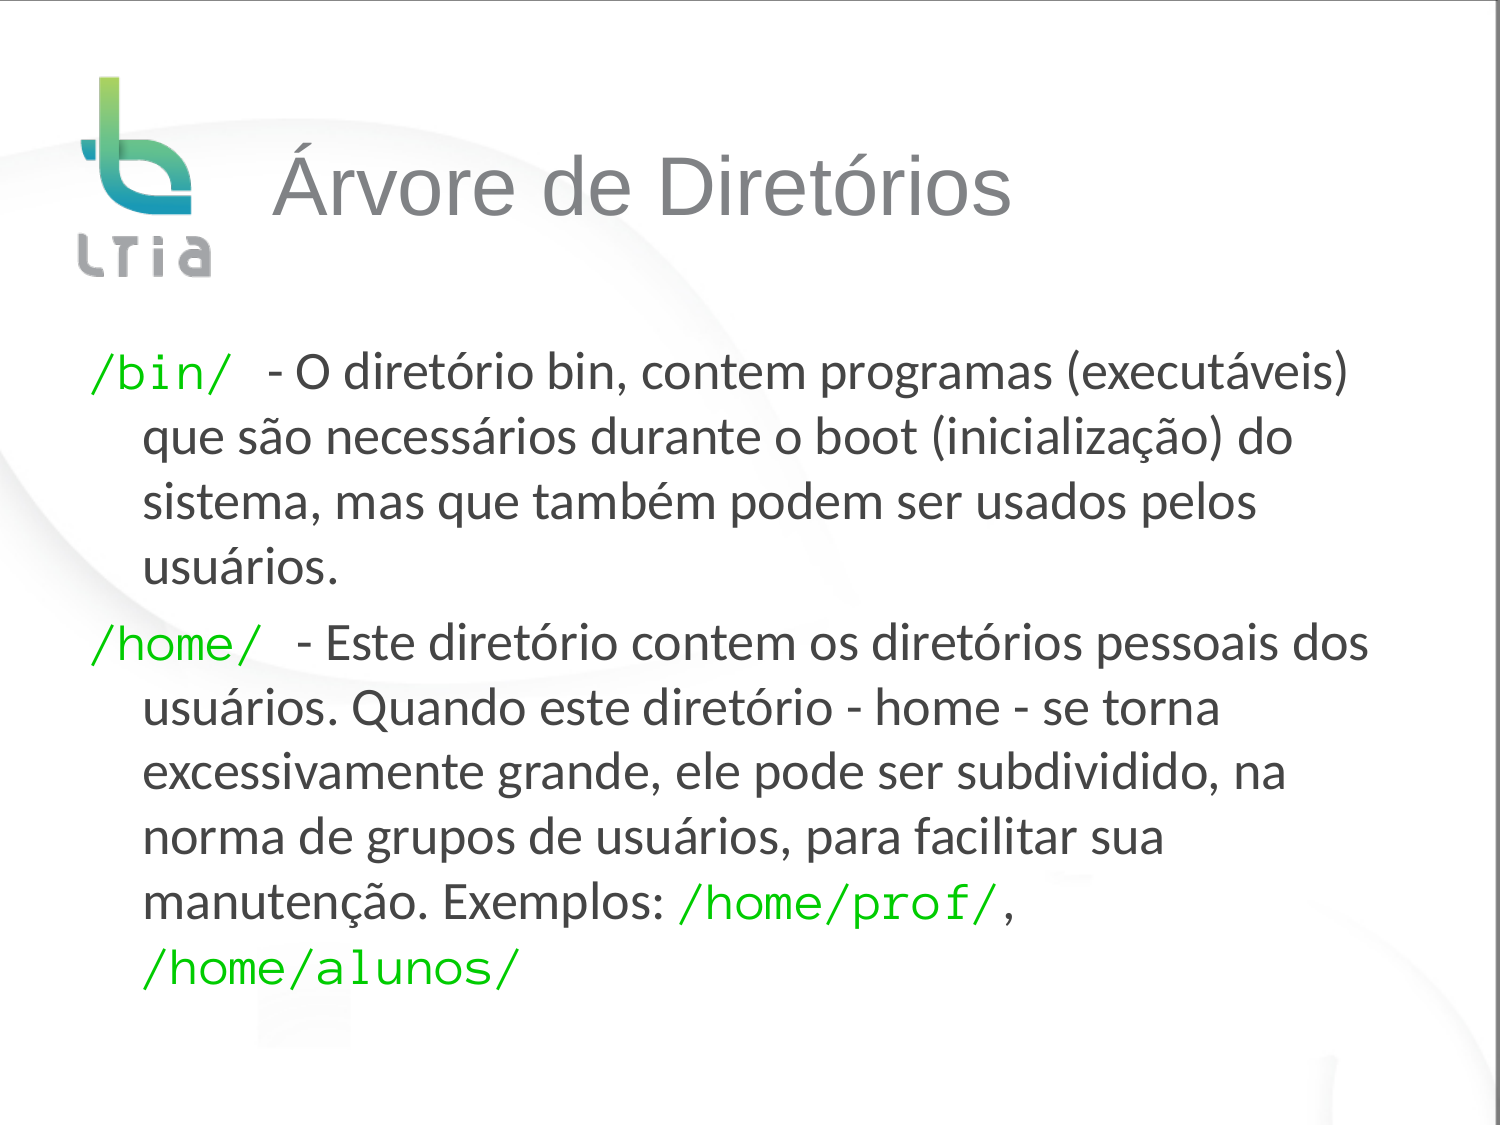

# Árvore de Diretórios
/bin/ - O diretório bin, contem programas (executáveis) que são necessários durante o boot (inicialização) do sistema, mas que também podem ser usados pelos usuários.
/home/ - Este diretório contem os diretórios pessoais dos usuários. Quando este diretório - home - se torna excessivamente grande, ele pode ser subdividido, na  norma de grupos de usuários, para facilitar sua  manutenção. Exemplos: /home/prof/, /home/alunos/